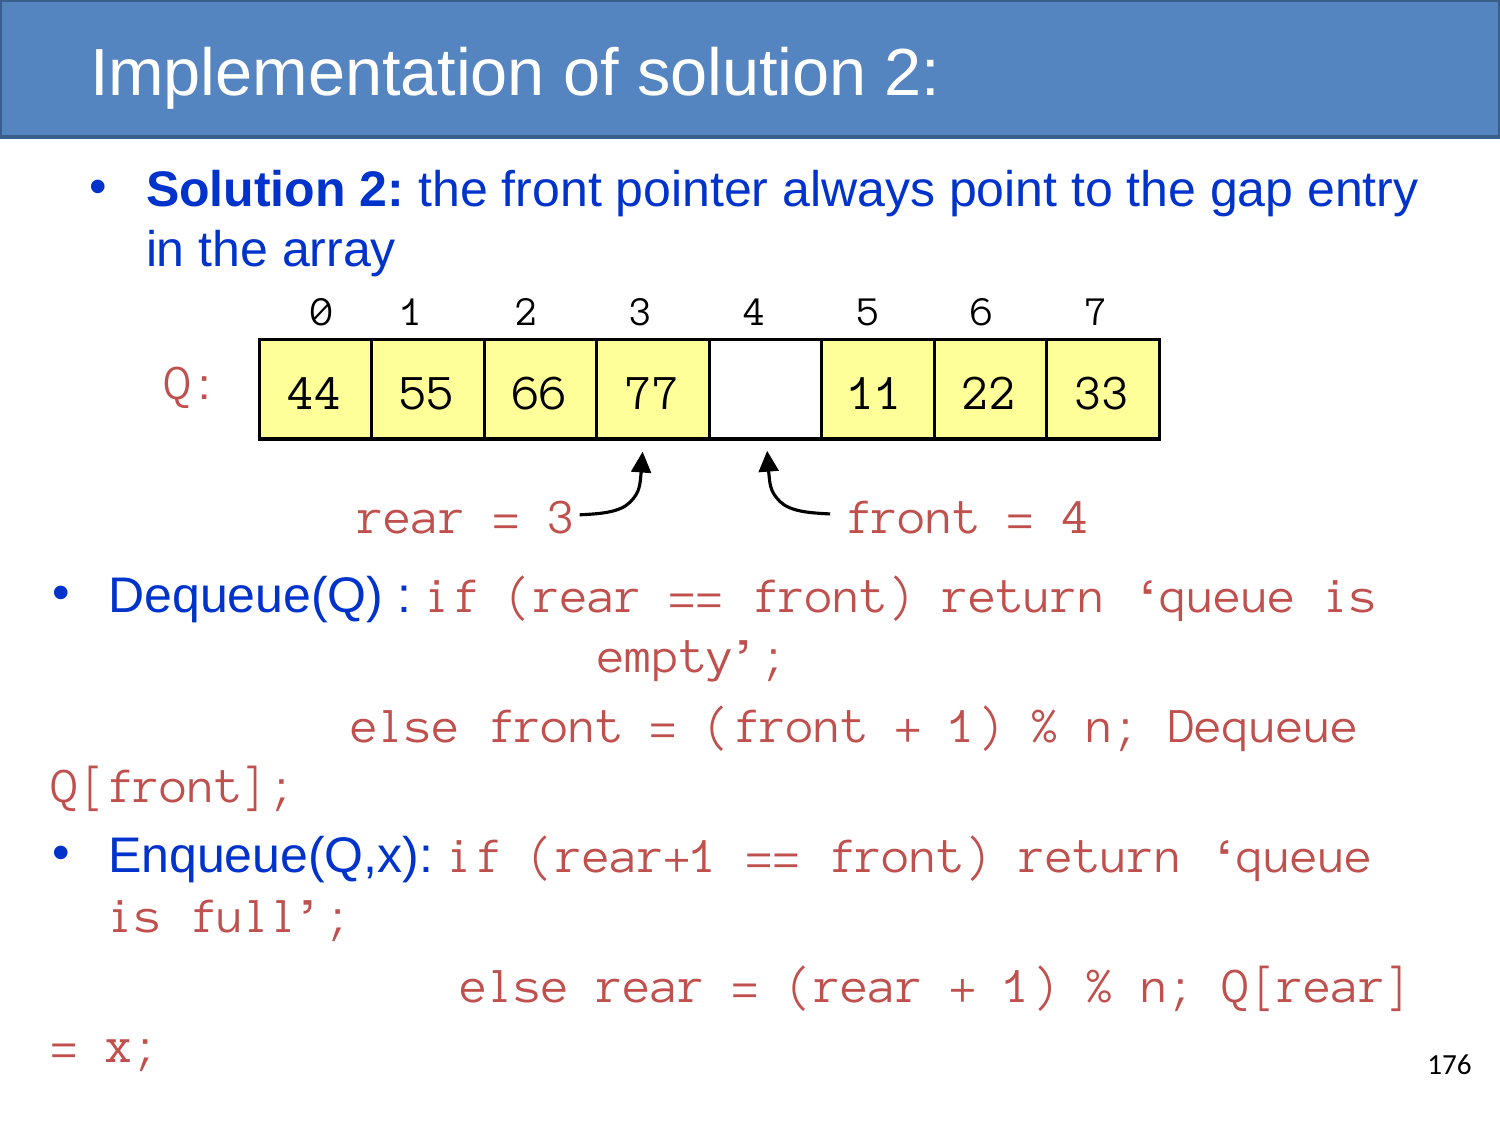

# Implementation of solution 2:
Solution 2: the front pointer always point to the gap entry in the array
0   1    2    3    4    5    6    7
44
55
66
77

11
22
33
Q:

front = 4

rear = 3
Dequeue(Q) : if (rear == front) return ‘queue is                     empty’;
           else front = (front + 1) % n; Dequeue Q[front];
Enqueue(Q,x): if (rear+1 == front) return ‘queue is full’;
               else rear = (rear + 1) % n; Q[rear] = x;
176